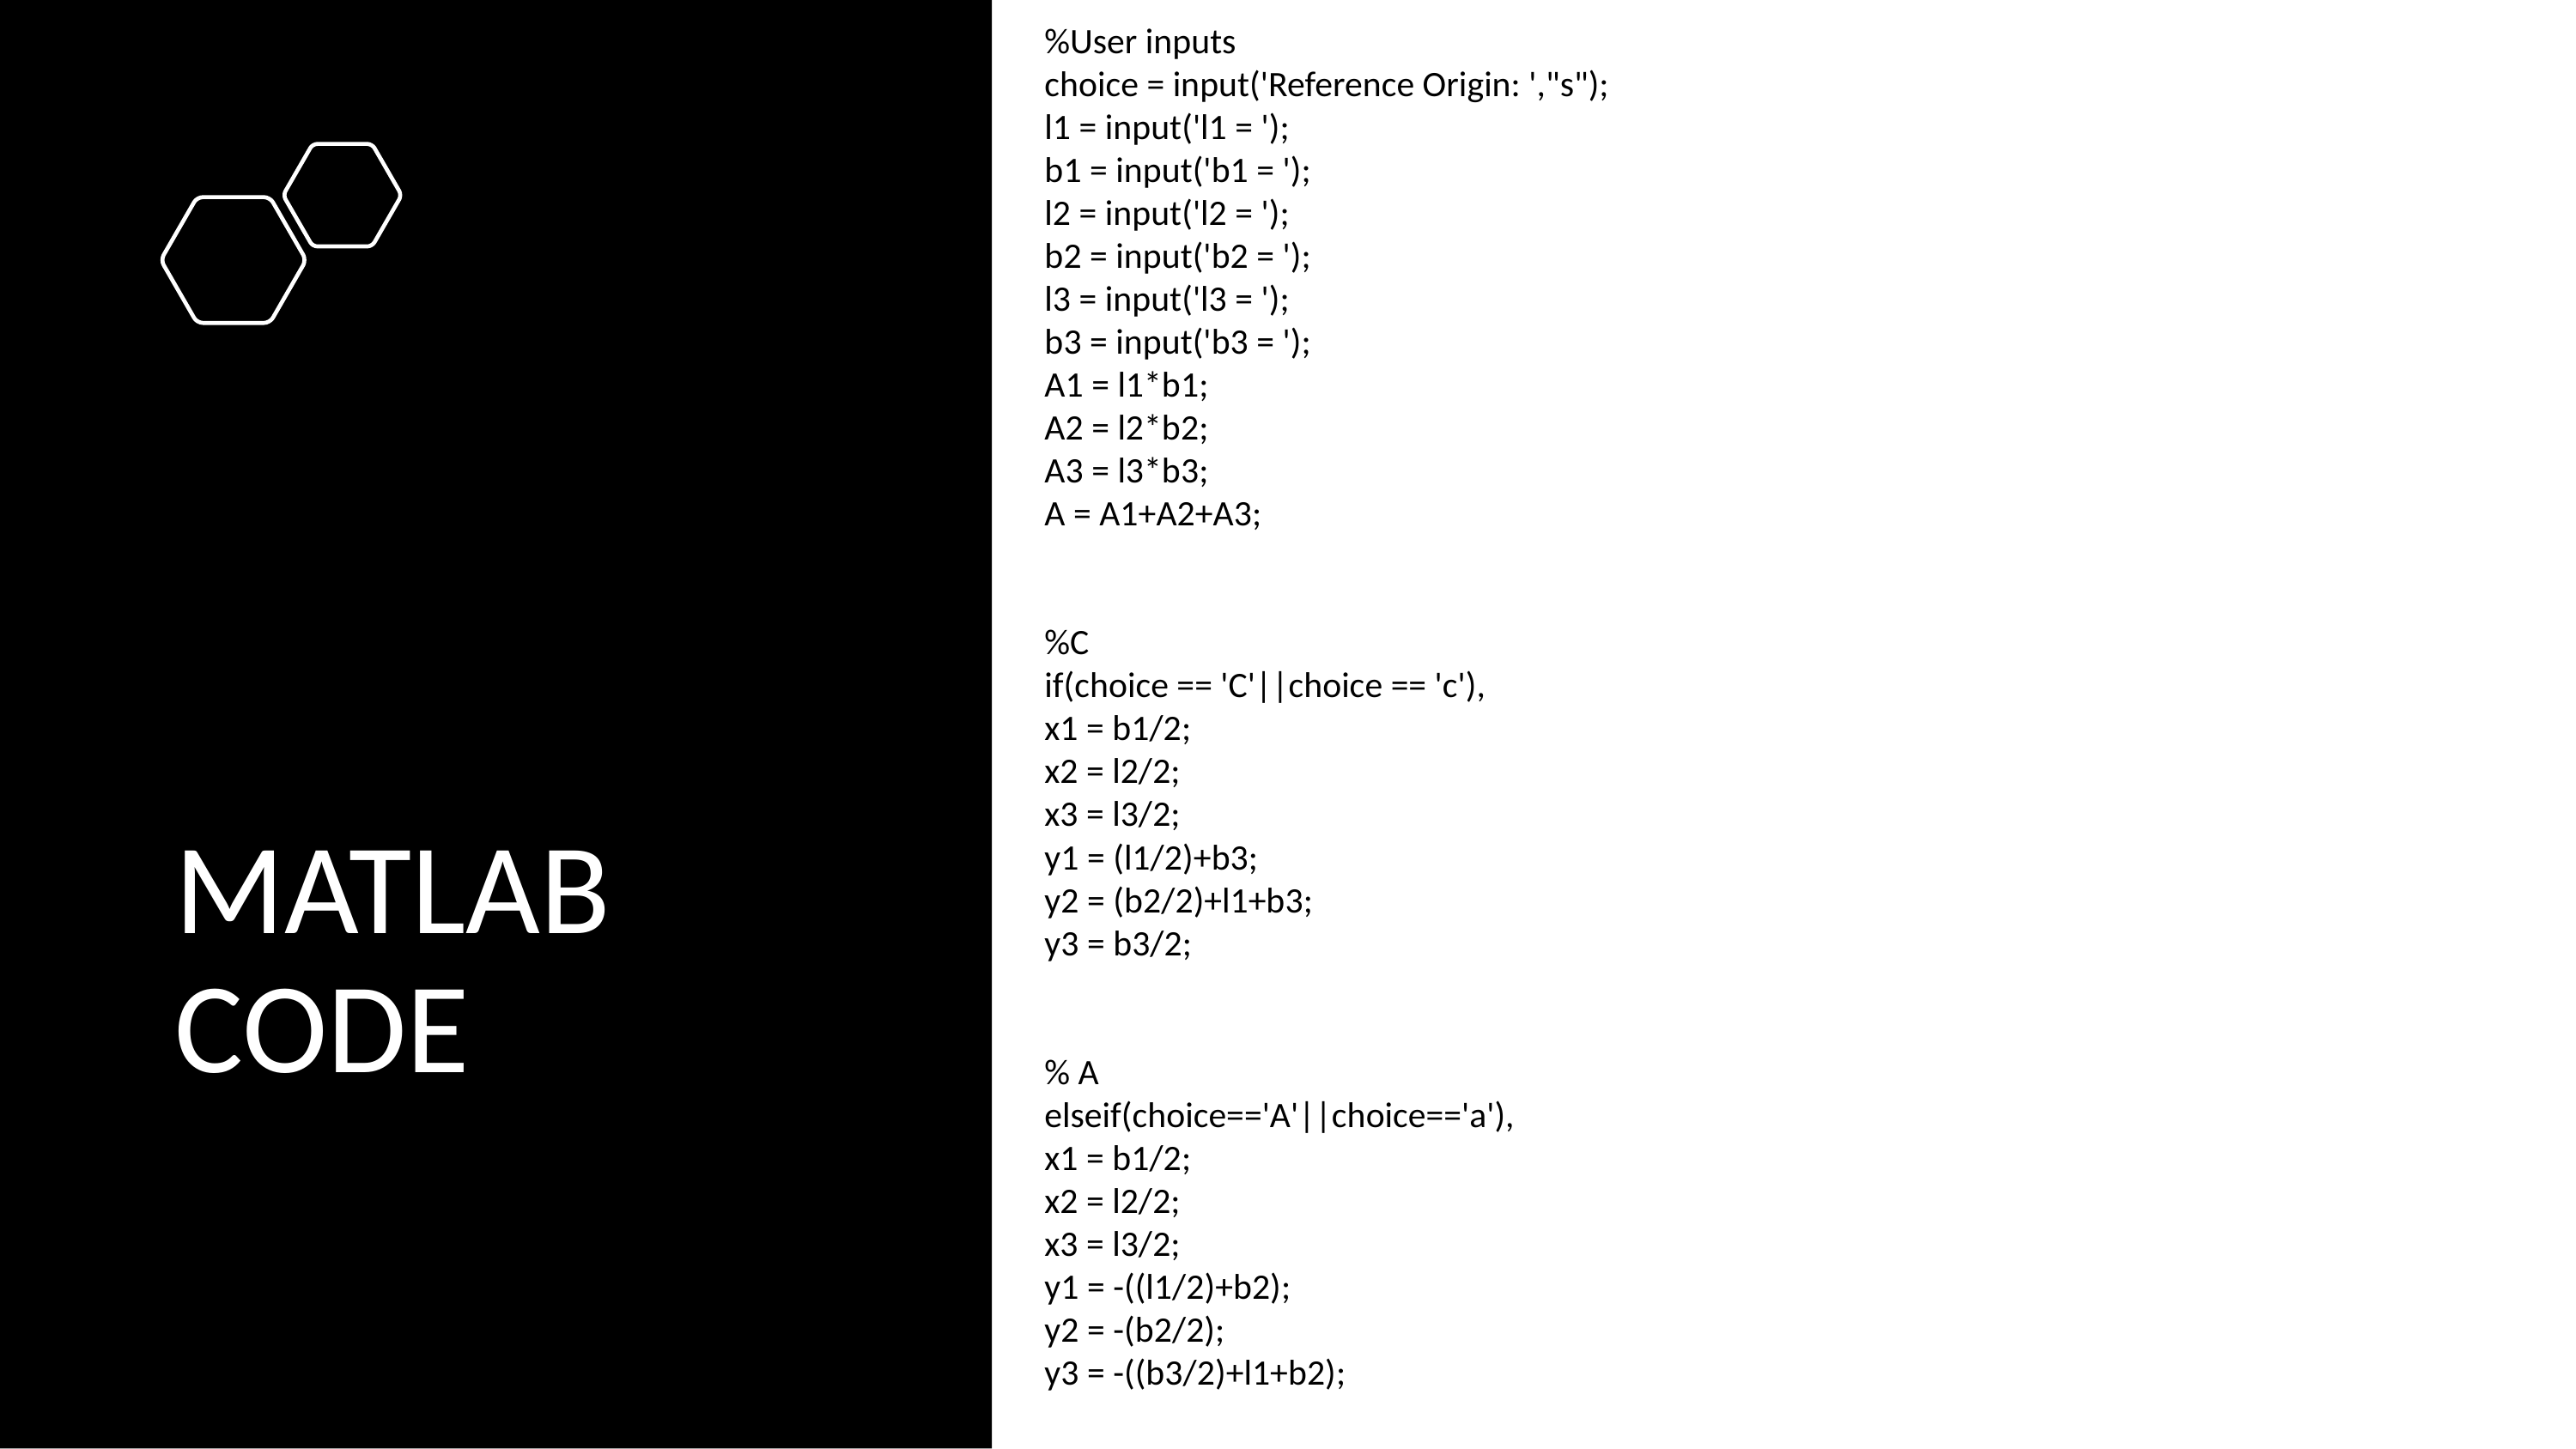

%User inputs
choice = input('Reference Origin: ',"s");
l1 = input('l1 = ');
b1 = input('b1 = ');
l2 = input('l2 = ');
b2 = input('b2 = ');
l3 = input('l3 = ');
b3 = input('b3 = ');
A1 = l1*b1;
A2 = l2*b2;
A3 = l3*b3;
A = A1+A2+A3;

%C
if(choice == 'C'||choice == 'c'),
x1 = b1/2;
x2 = l2/2;
x3 = l3/2;
y1 = (l1/2)+b3;
y2 = (b2/2)+l1+b3;
y3 = b3/2;

% A
elseif(choice=='A'||choice=='a'),
x1 = b1/2;
x2 = l2/2;
x3 = l3/2;
y1 = -((l1/2)+b2);
y2 = -(b2/2);
y3 = -((b3/2)+l1+b2);

MATLAB CODE